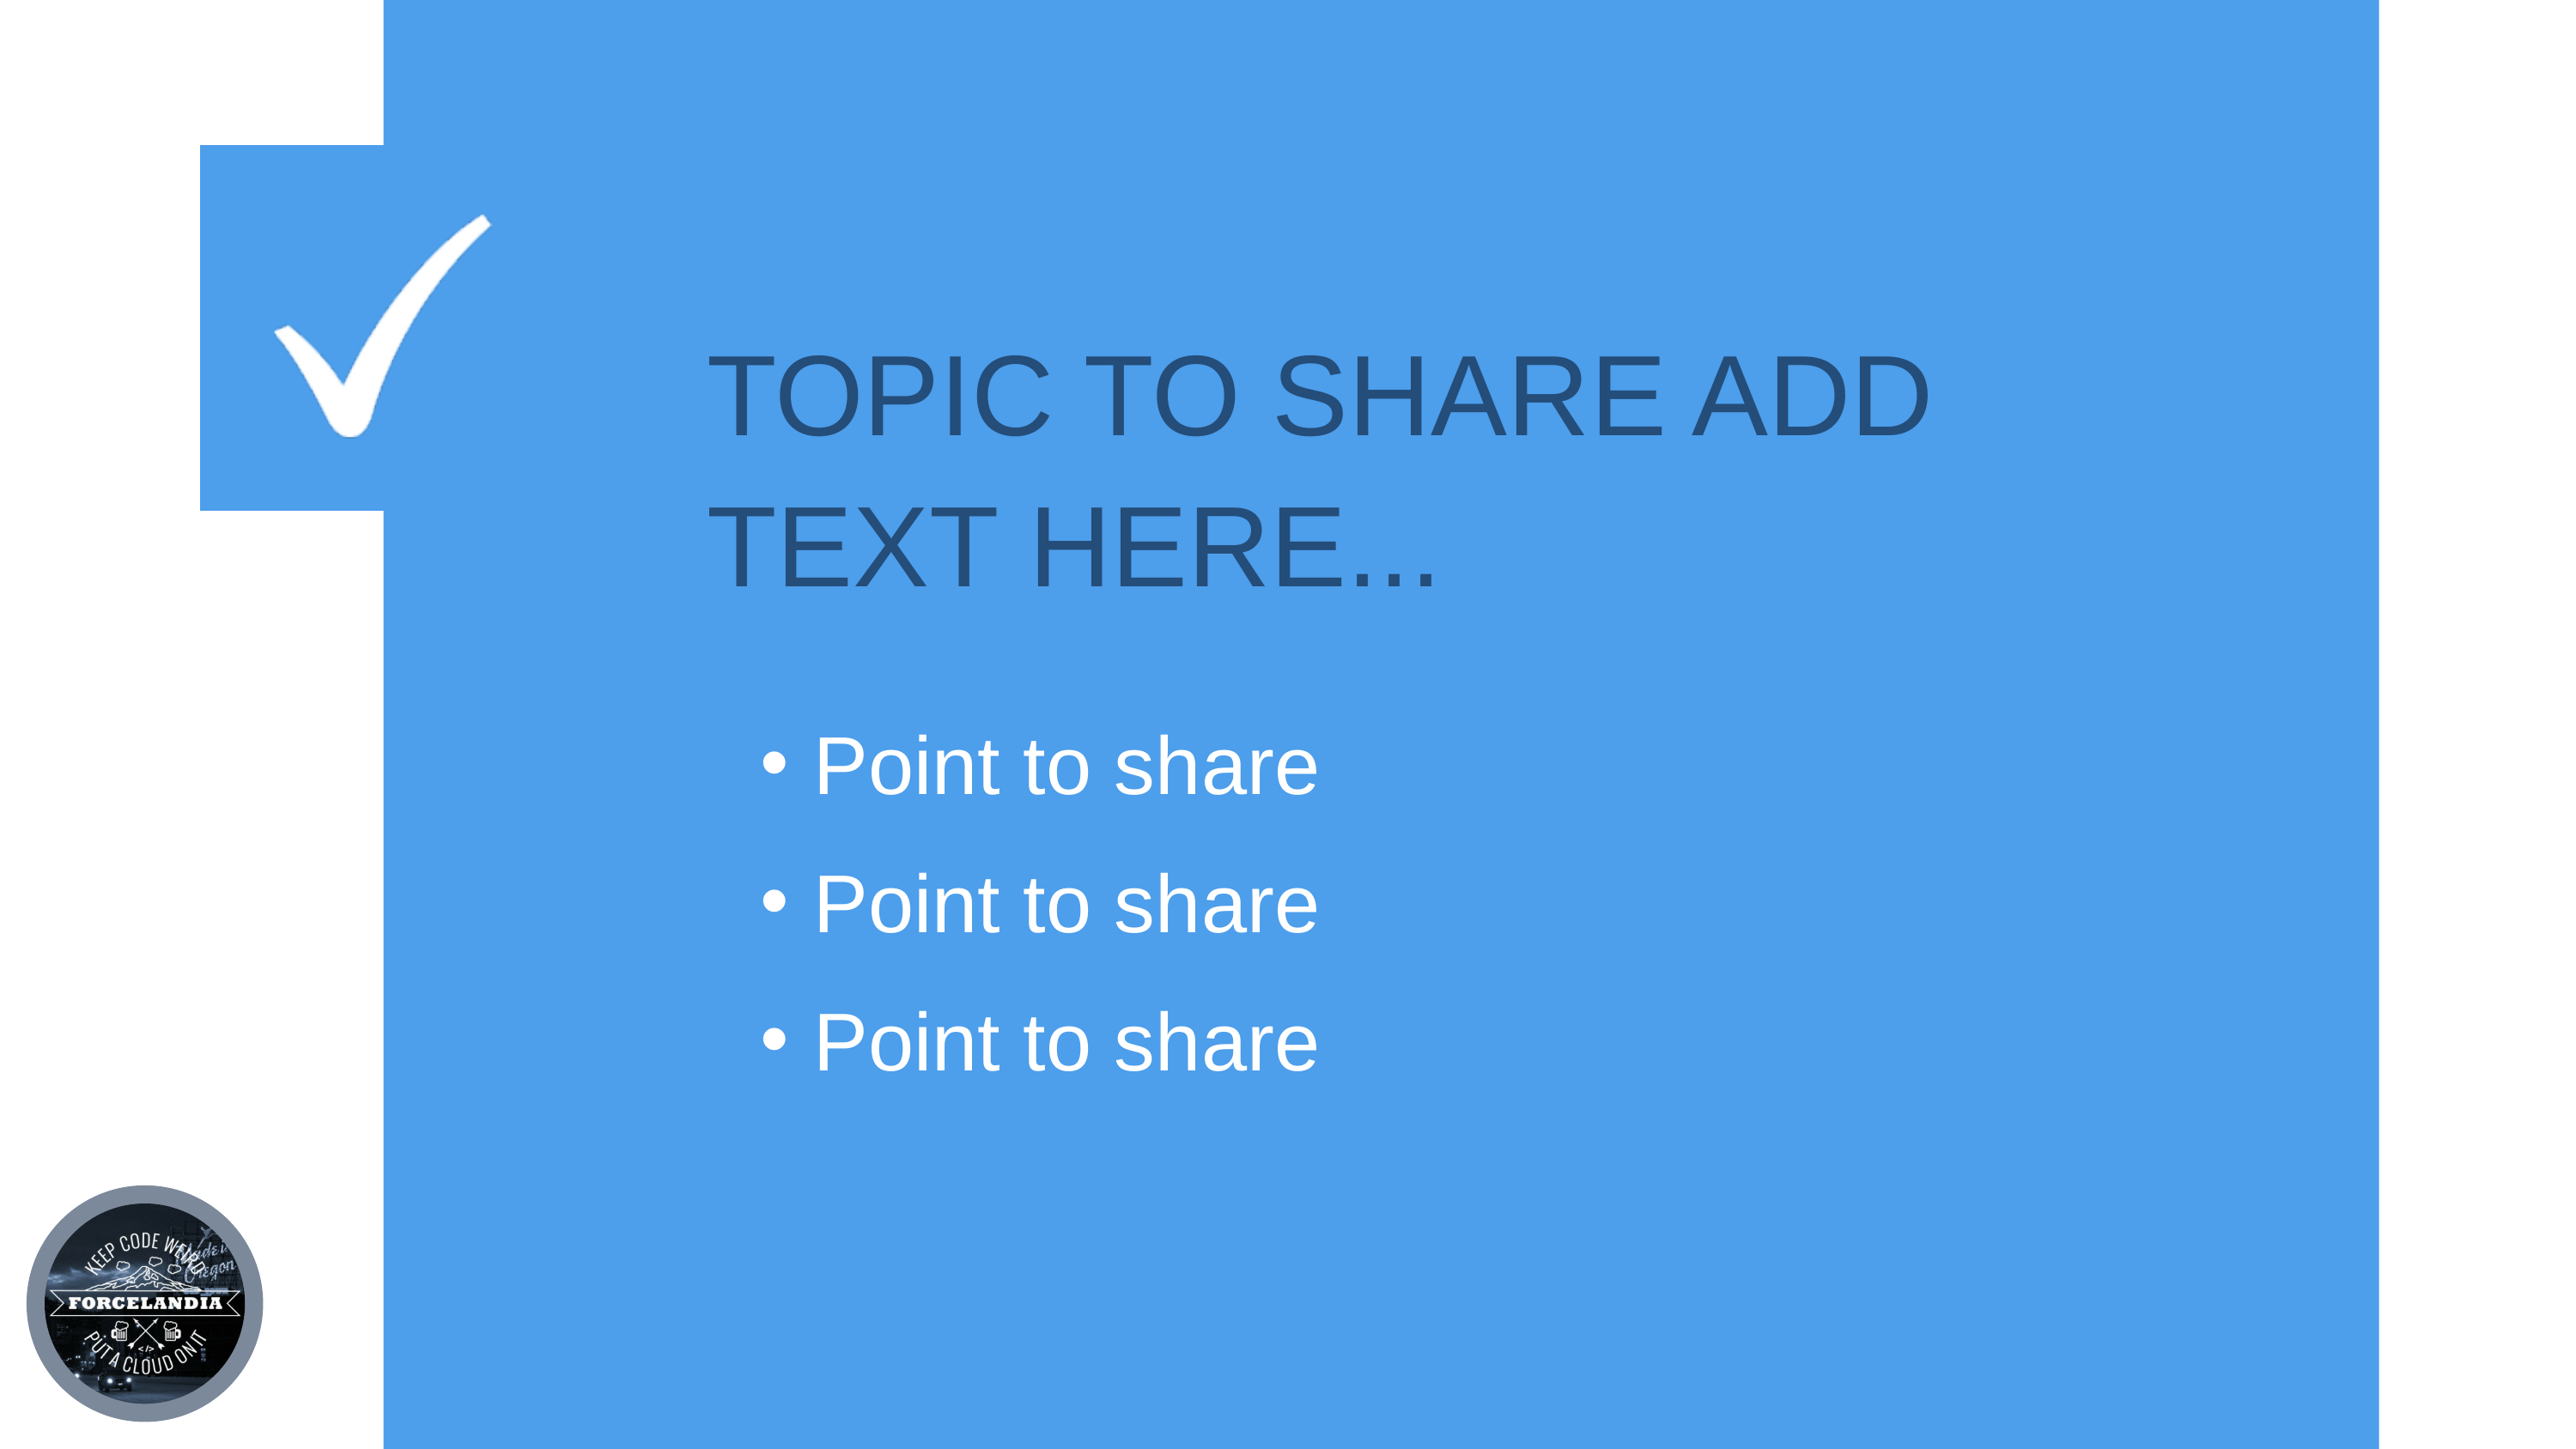

TOPIC TO SHARE ADD
TEXT HERE...
Point to share
Point to share
Point to share